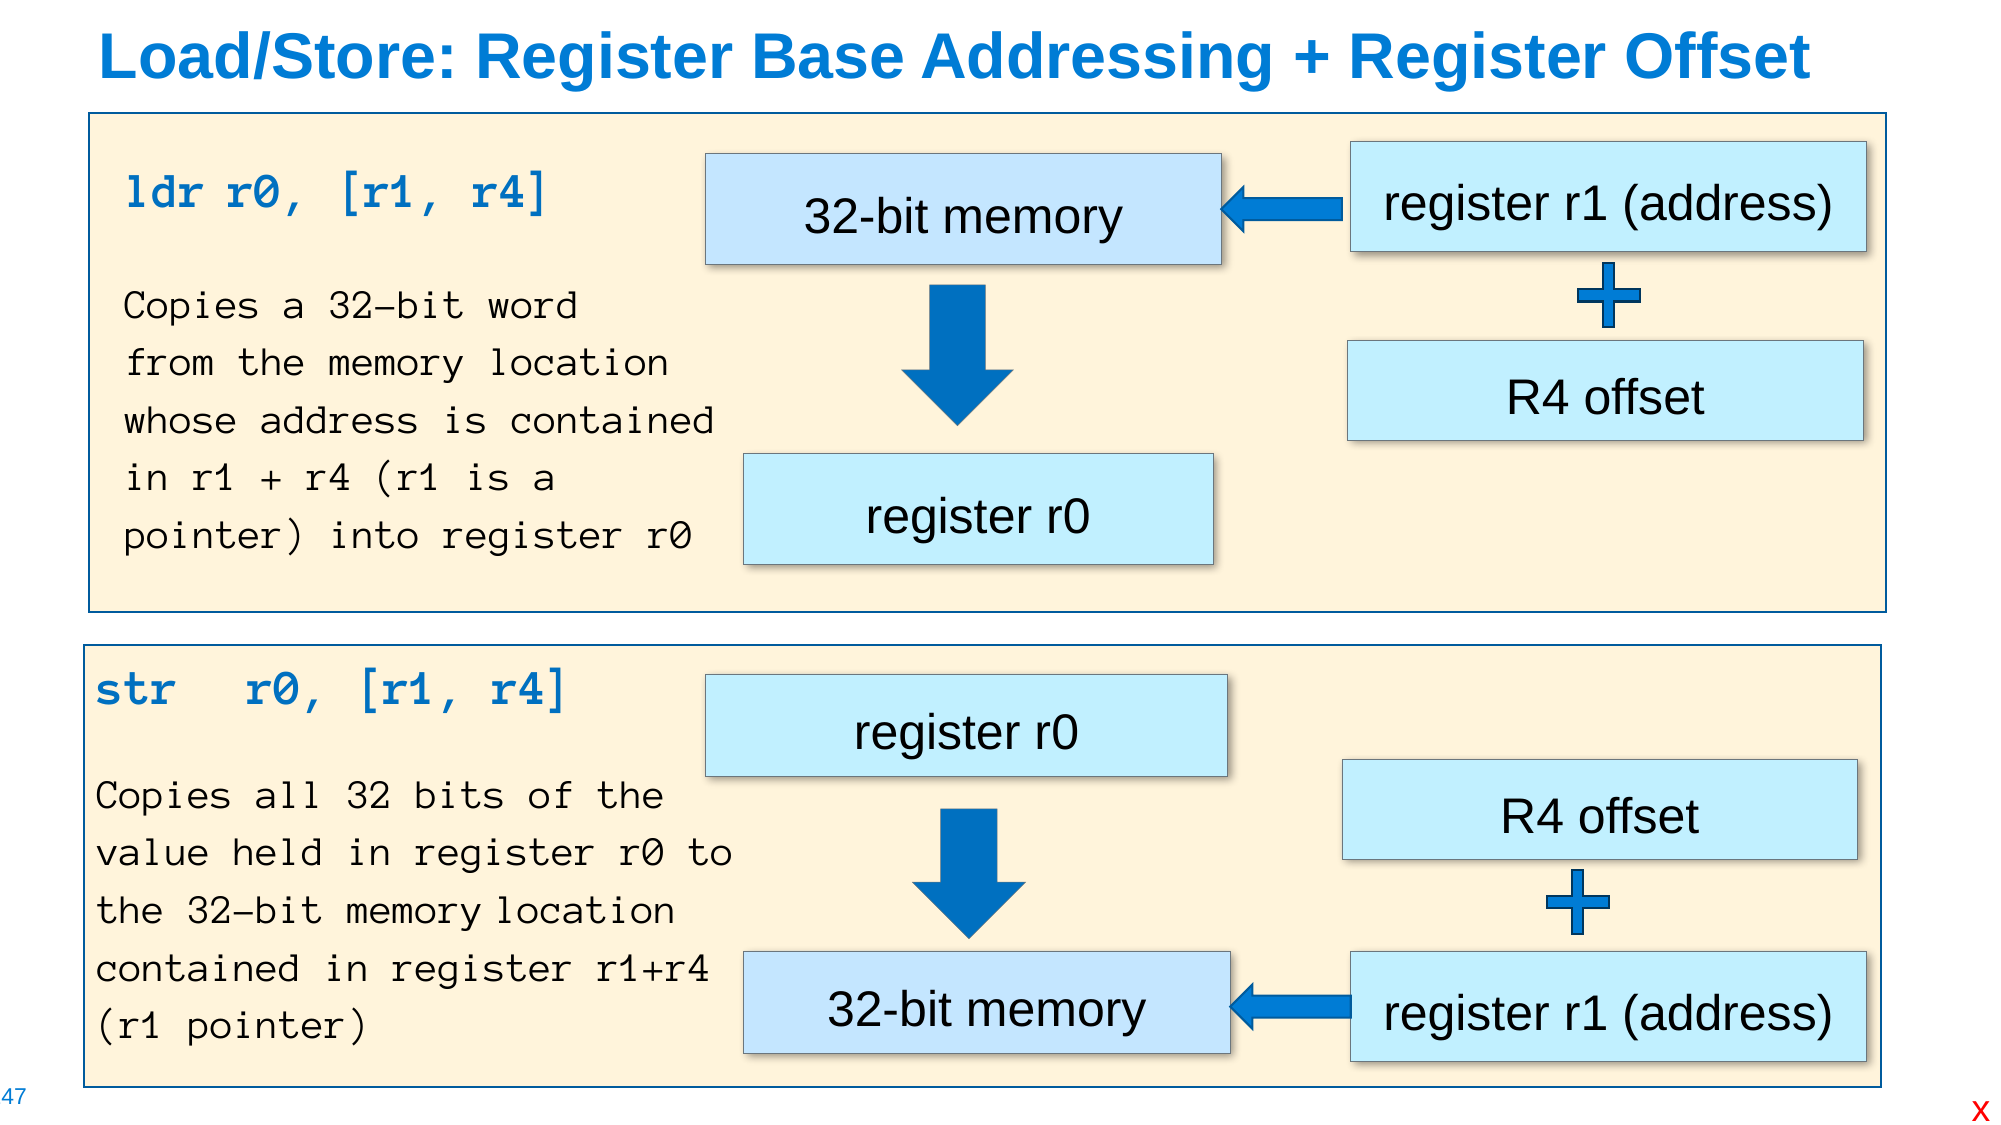

# Load/Store: Register Base Addressing + Register Offset

ldr	r0, [r1, r4]

Copies a 32-bit word
from the memory location
whose address is contained
in r1 + r4 (r1 is a pointer) into register r0
register r1 (address)
32-bit memory

R4 offset
register r0

str	r0, [r1, r4]

Copies all 32 bits of the value held in register r0 to the 32-bit memory location contained in register r1+r4 (r1 pointer)
register r0

32-bit memory
register r1 (address)

R4 offset

x